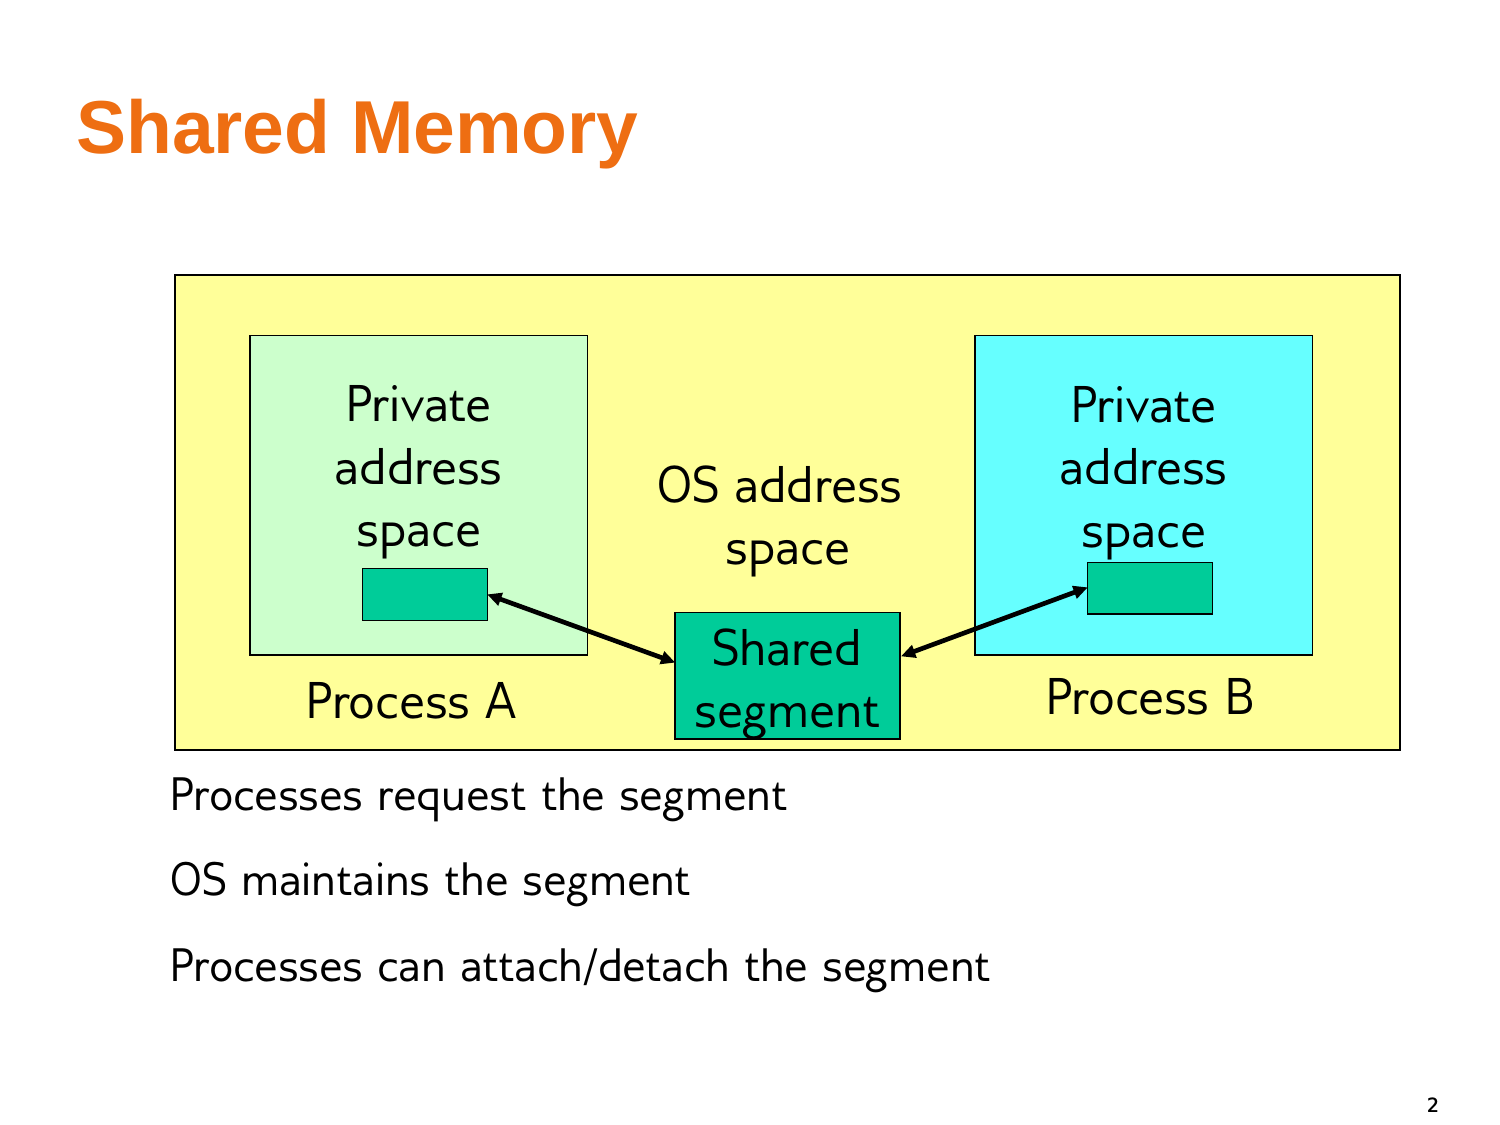

# Shared Memory
OS address
space

Private address space

Private address space

Shared
segment
Process B
Process A
Processes request the segment
OS maintains the segment
Processes can attach/detach the segment